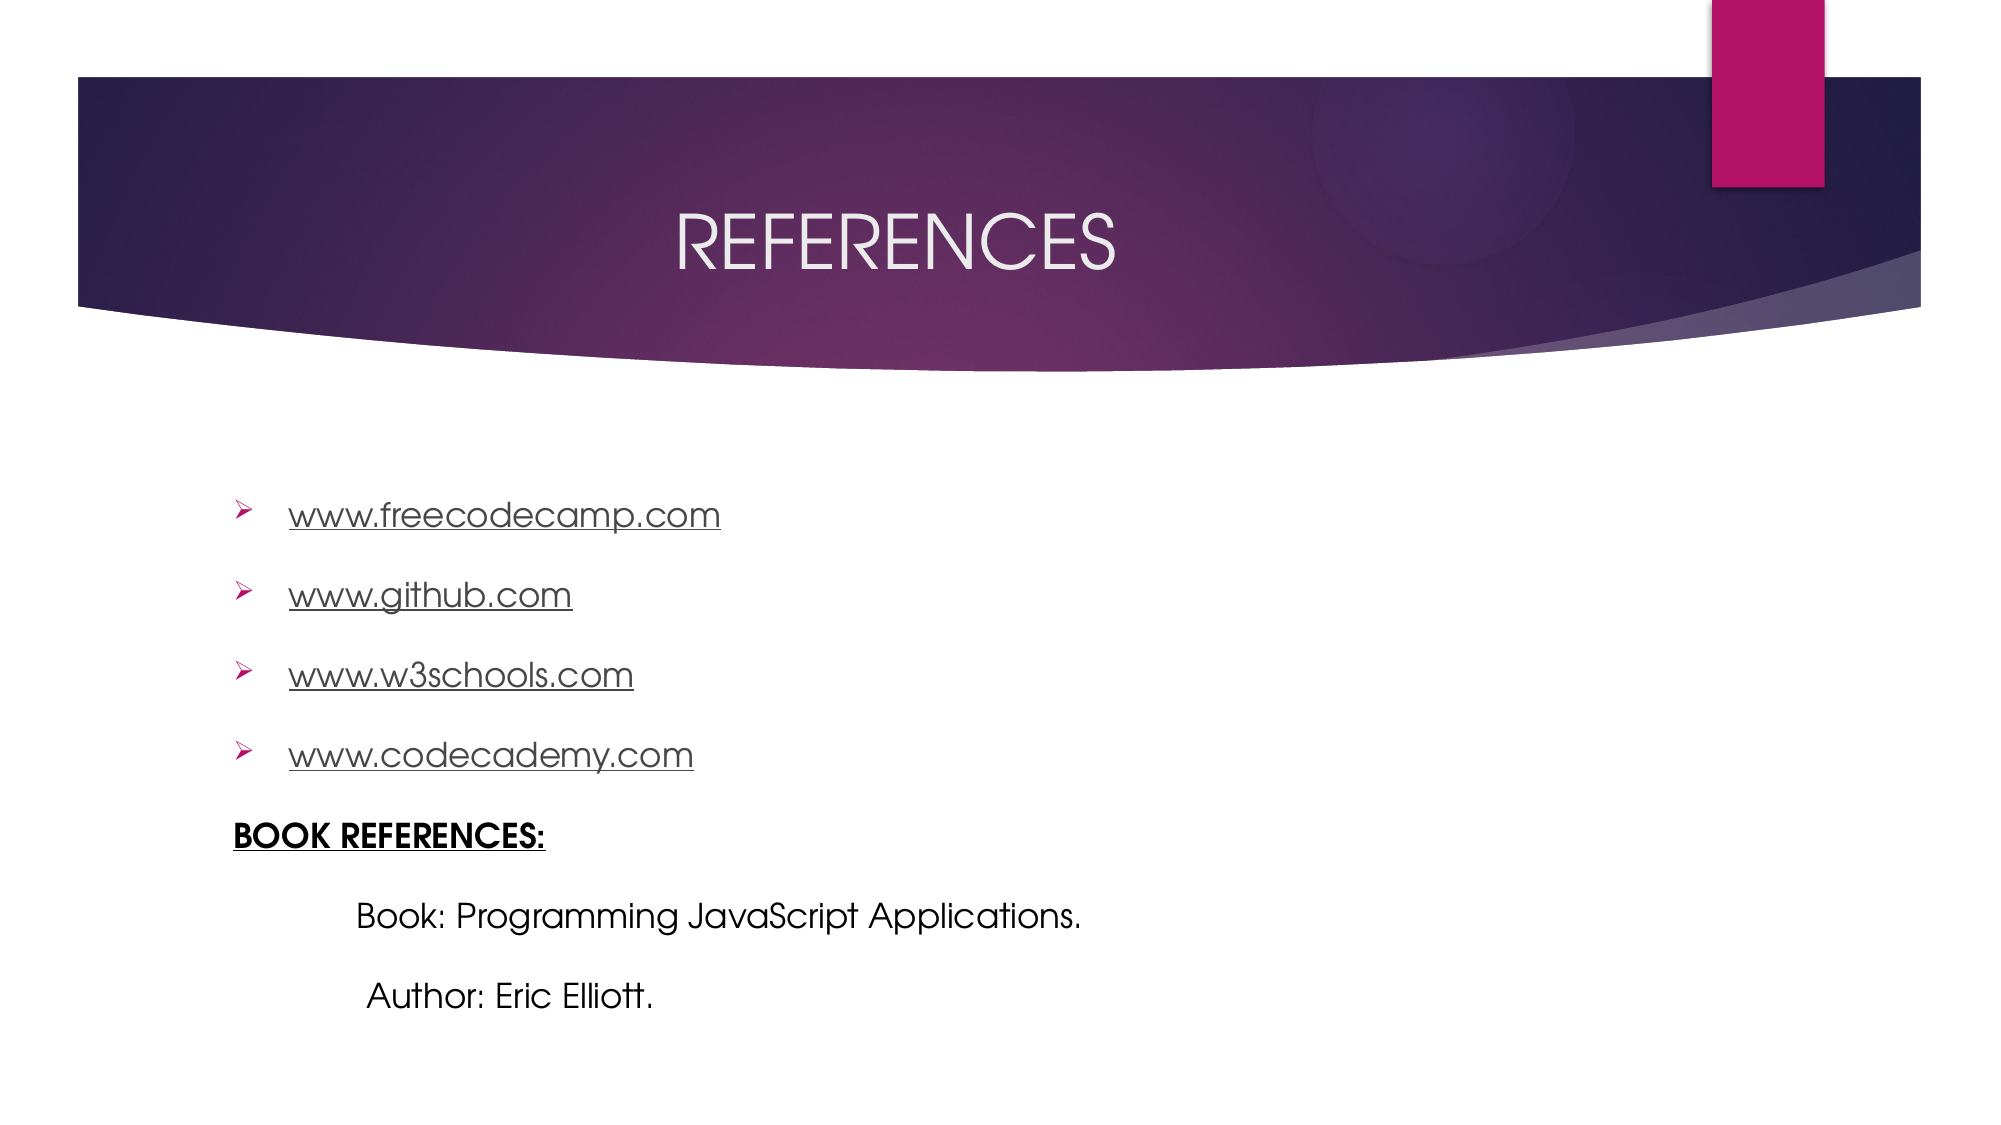

# REFERENCES
www.freecodecamp.com
www.github.com
www.w3schools.com
www.codecademy.com
BOOK REFERENCES:
             Book: Programming JavaScript Applications.
              Author: Eric Elliott.